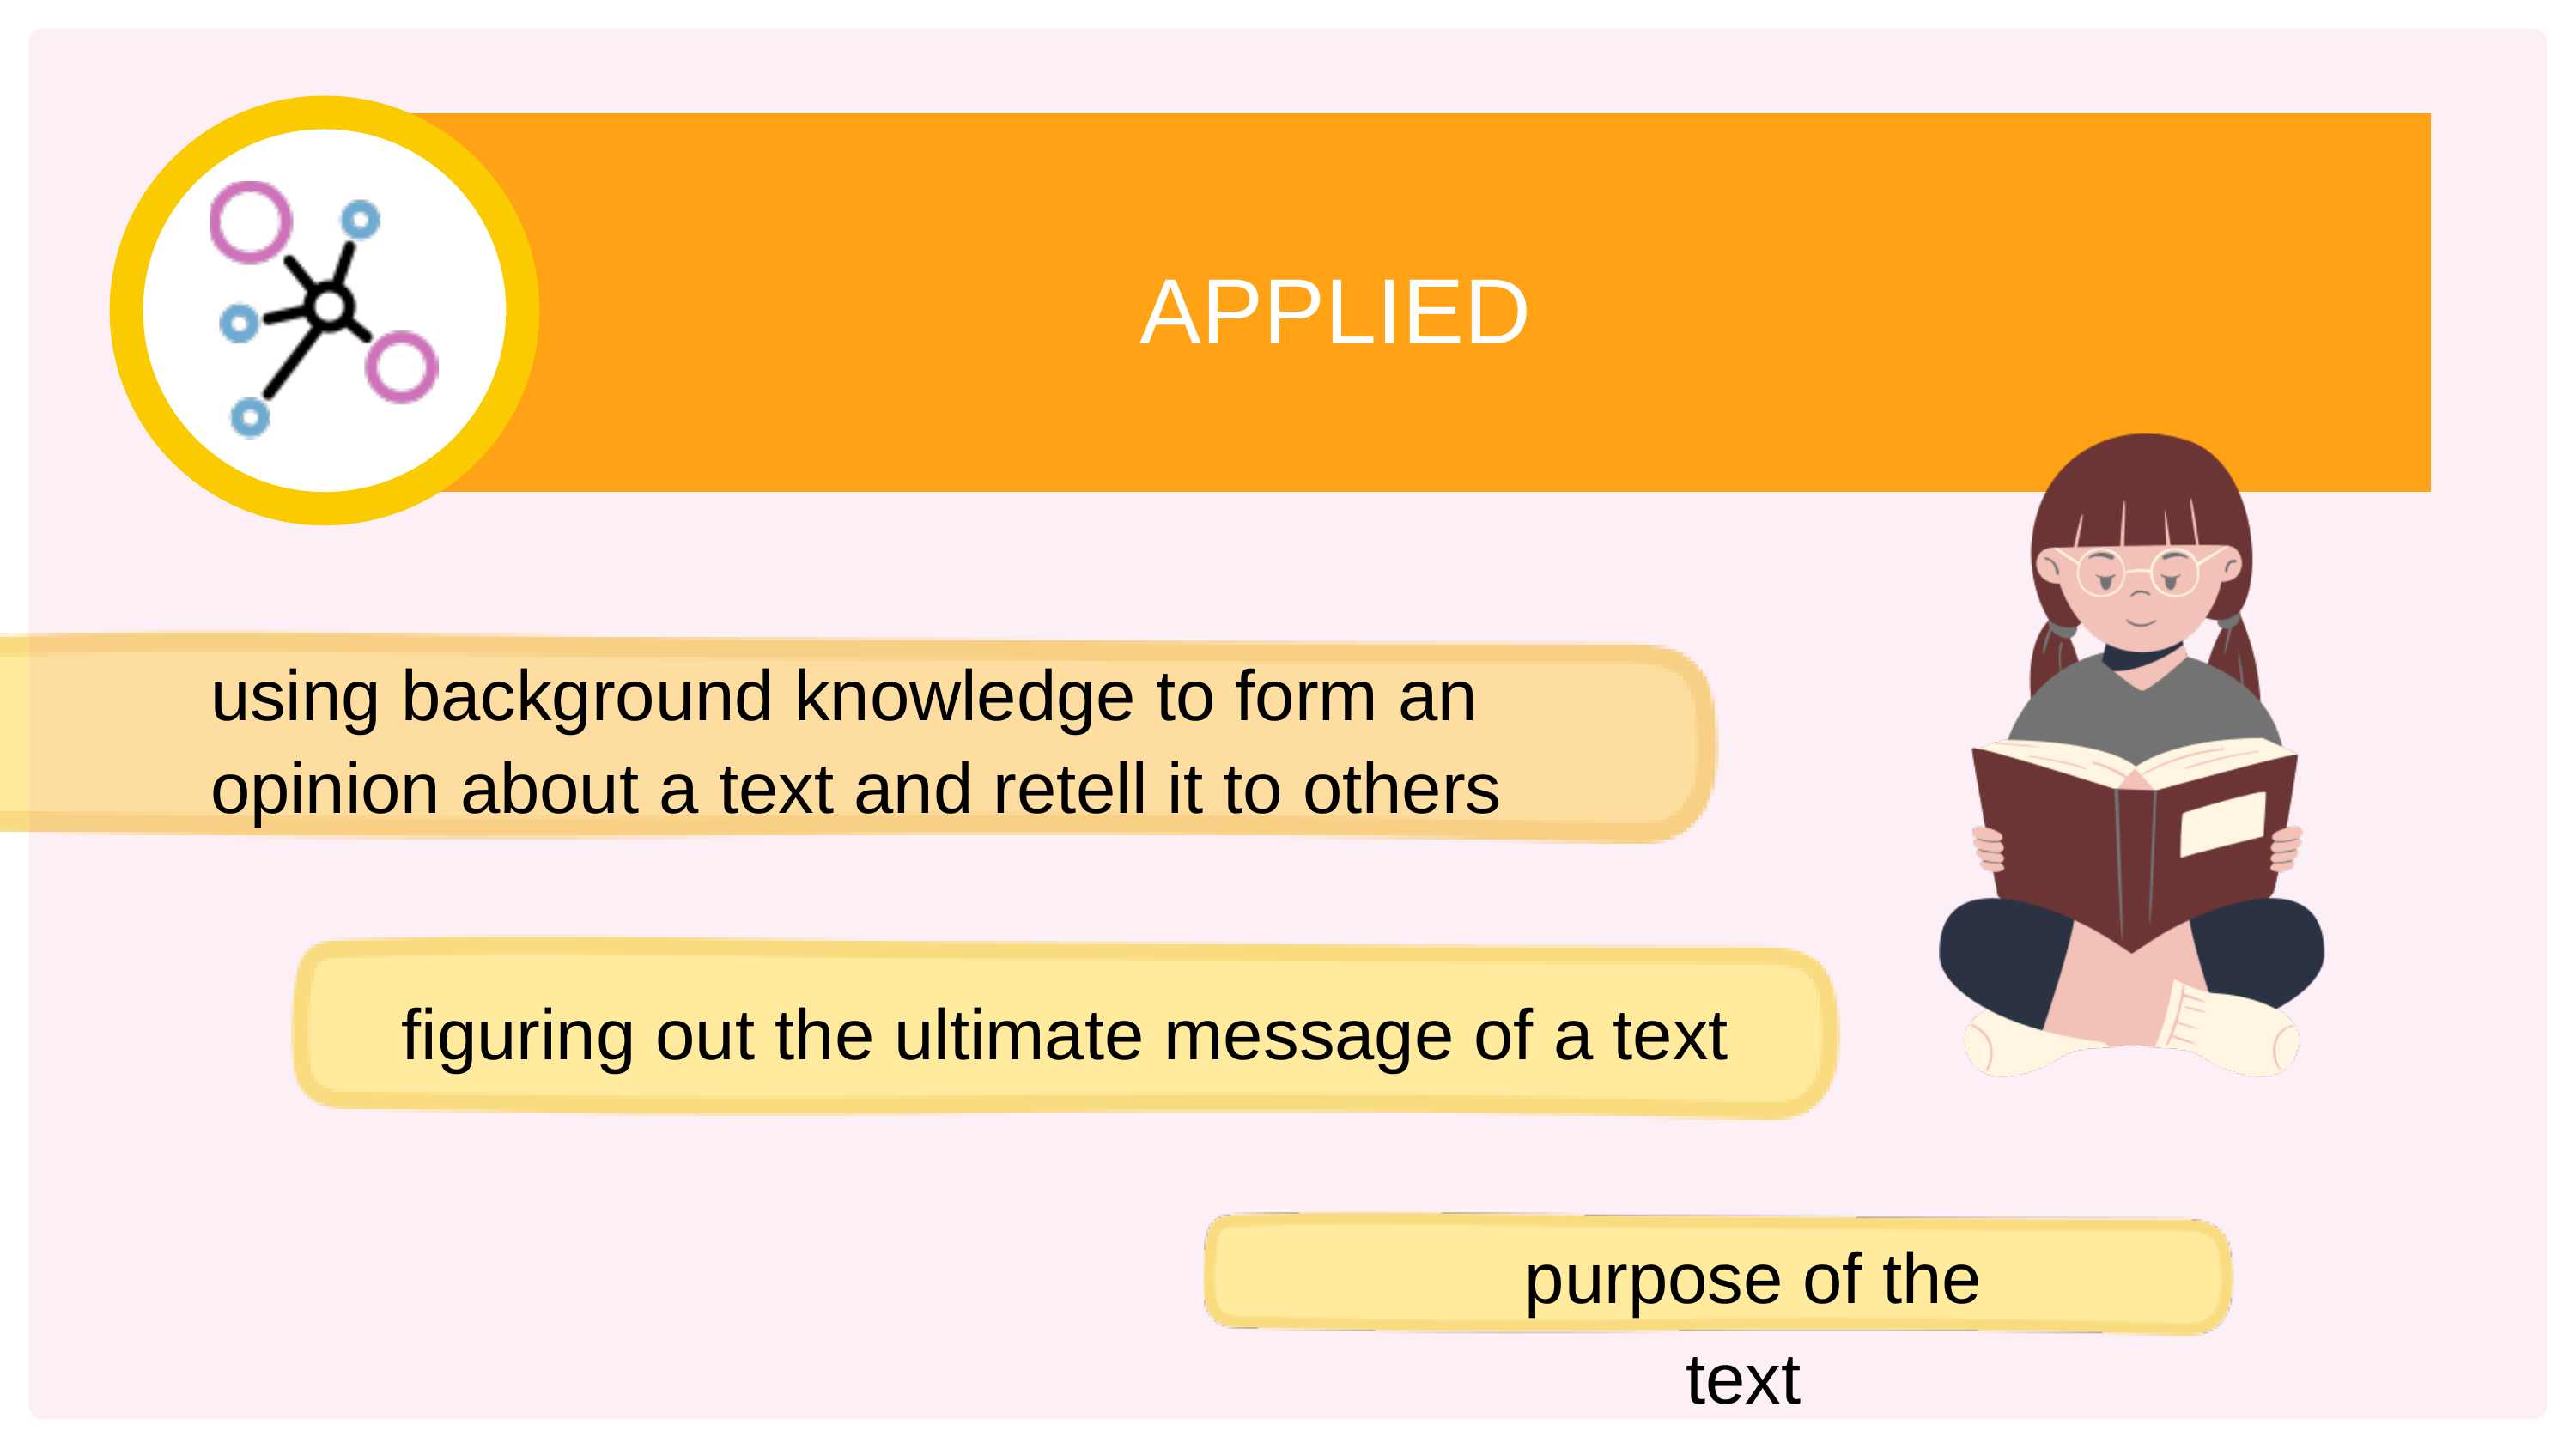

APPLIED

using background knowledge to form an opinion about a text and retell it to others

figuring out the ultimate message of a text

 purpose of the text